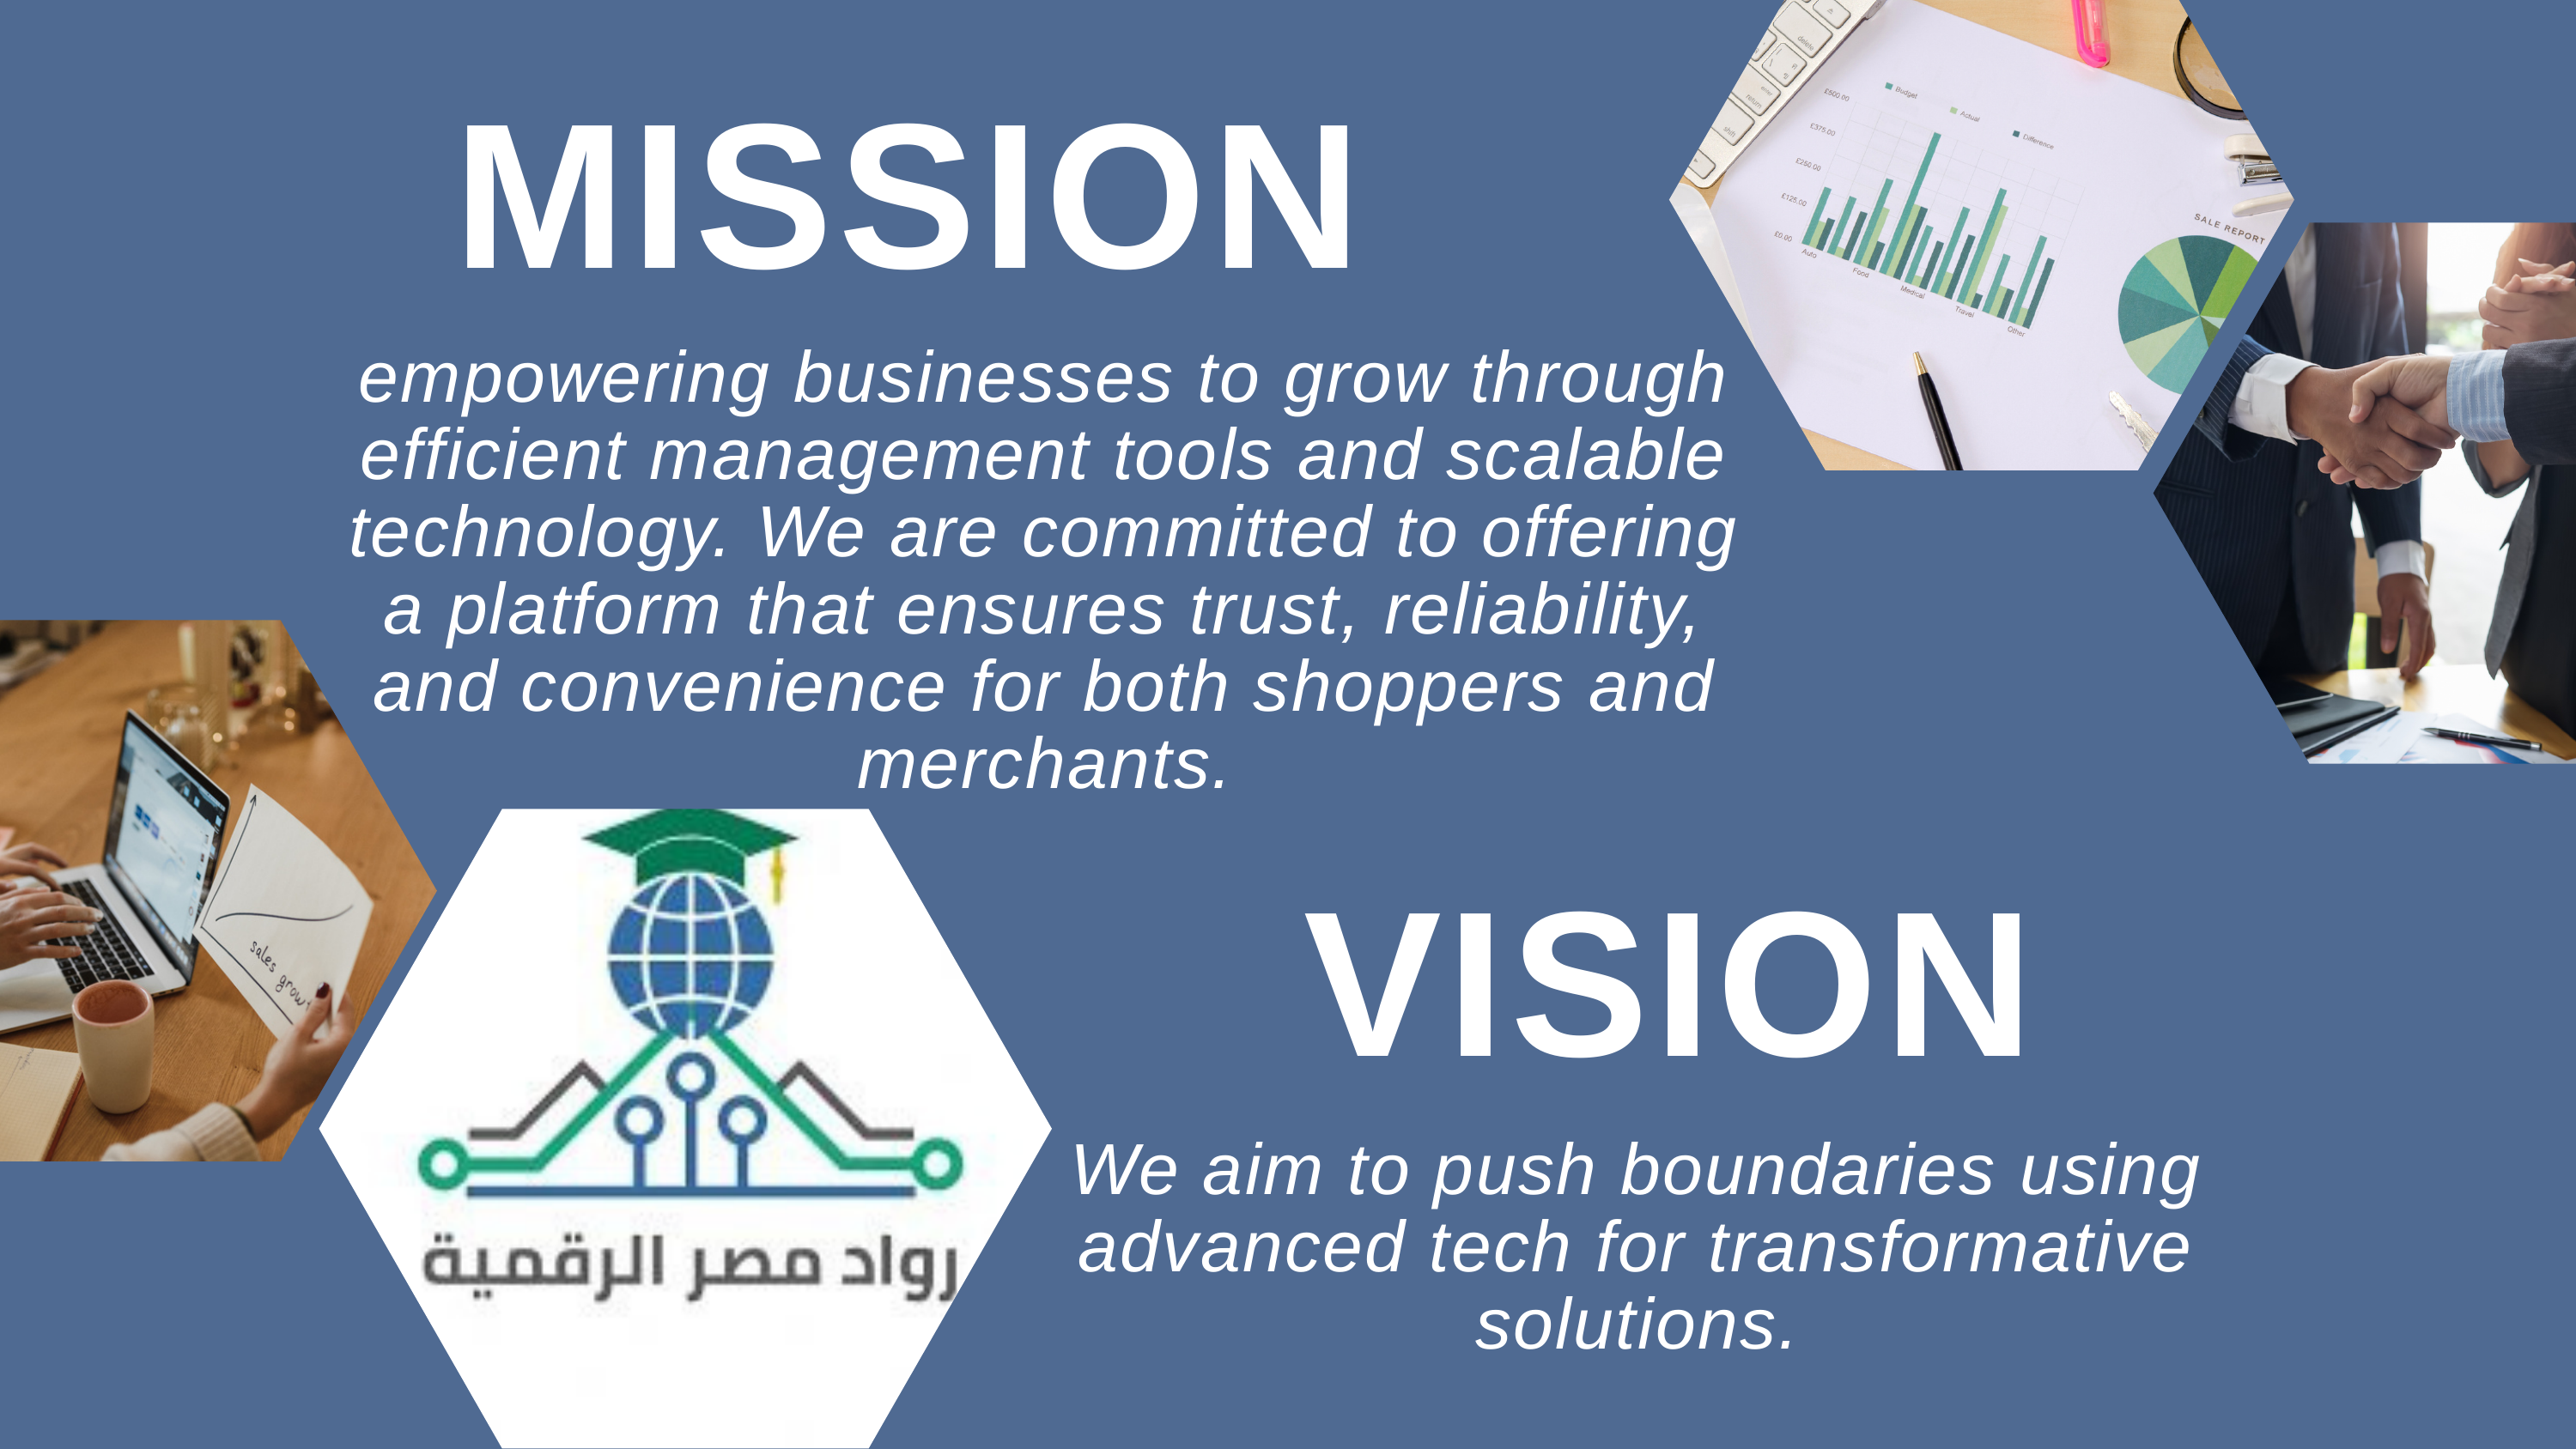

MISSION

empowering businesses to grow through efficient management tools and scalable technology. We are committed to offering a platform that ensures trust, reliability, and convenience for both shoppers and merchants.

VISION
We aim to push boundaries using advanced tech for transformative solutions.